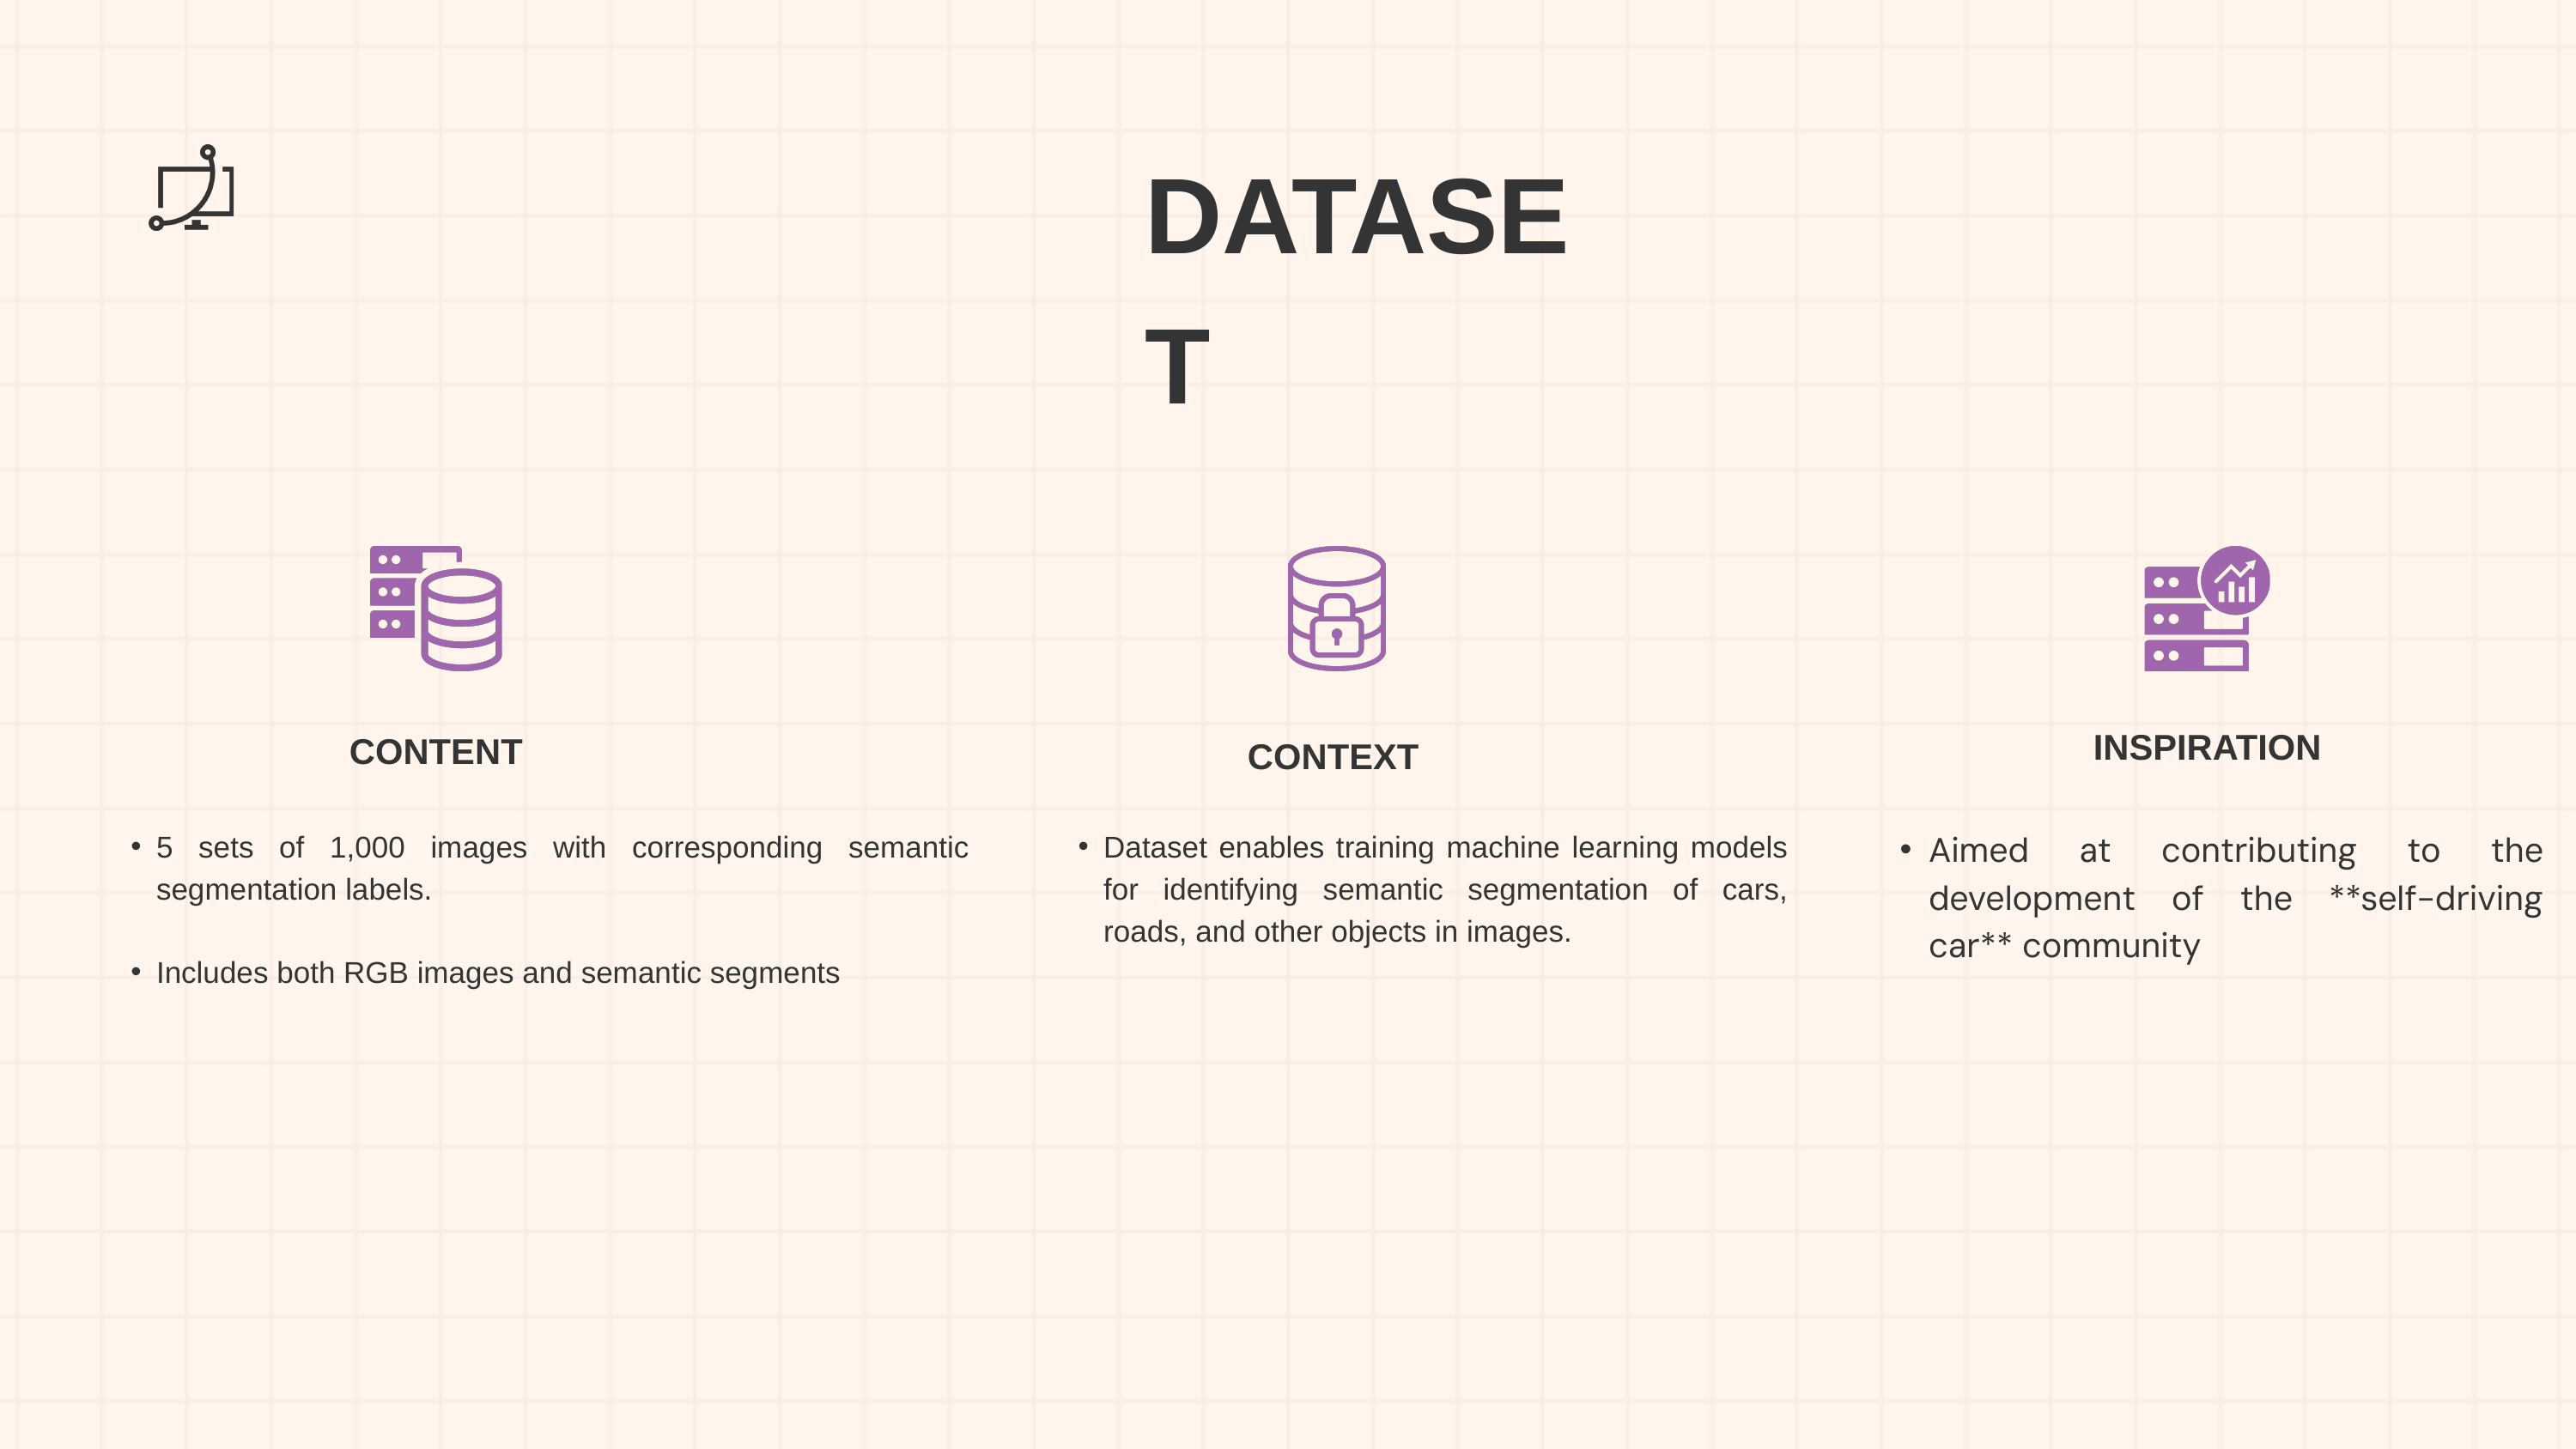

DATASET

INSPIRATION
CONTENT
CONTEXT
5 sets of 1,000 images with corresponding semantic segmentation labels.

Includes both RGB images and semantic segments

Dataset enables training machine learning models for identifying semantic segmentation of cars, roads, and other objects in images.

Aimed at contributing to the development of the **self-driving car** community